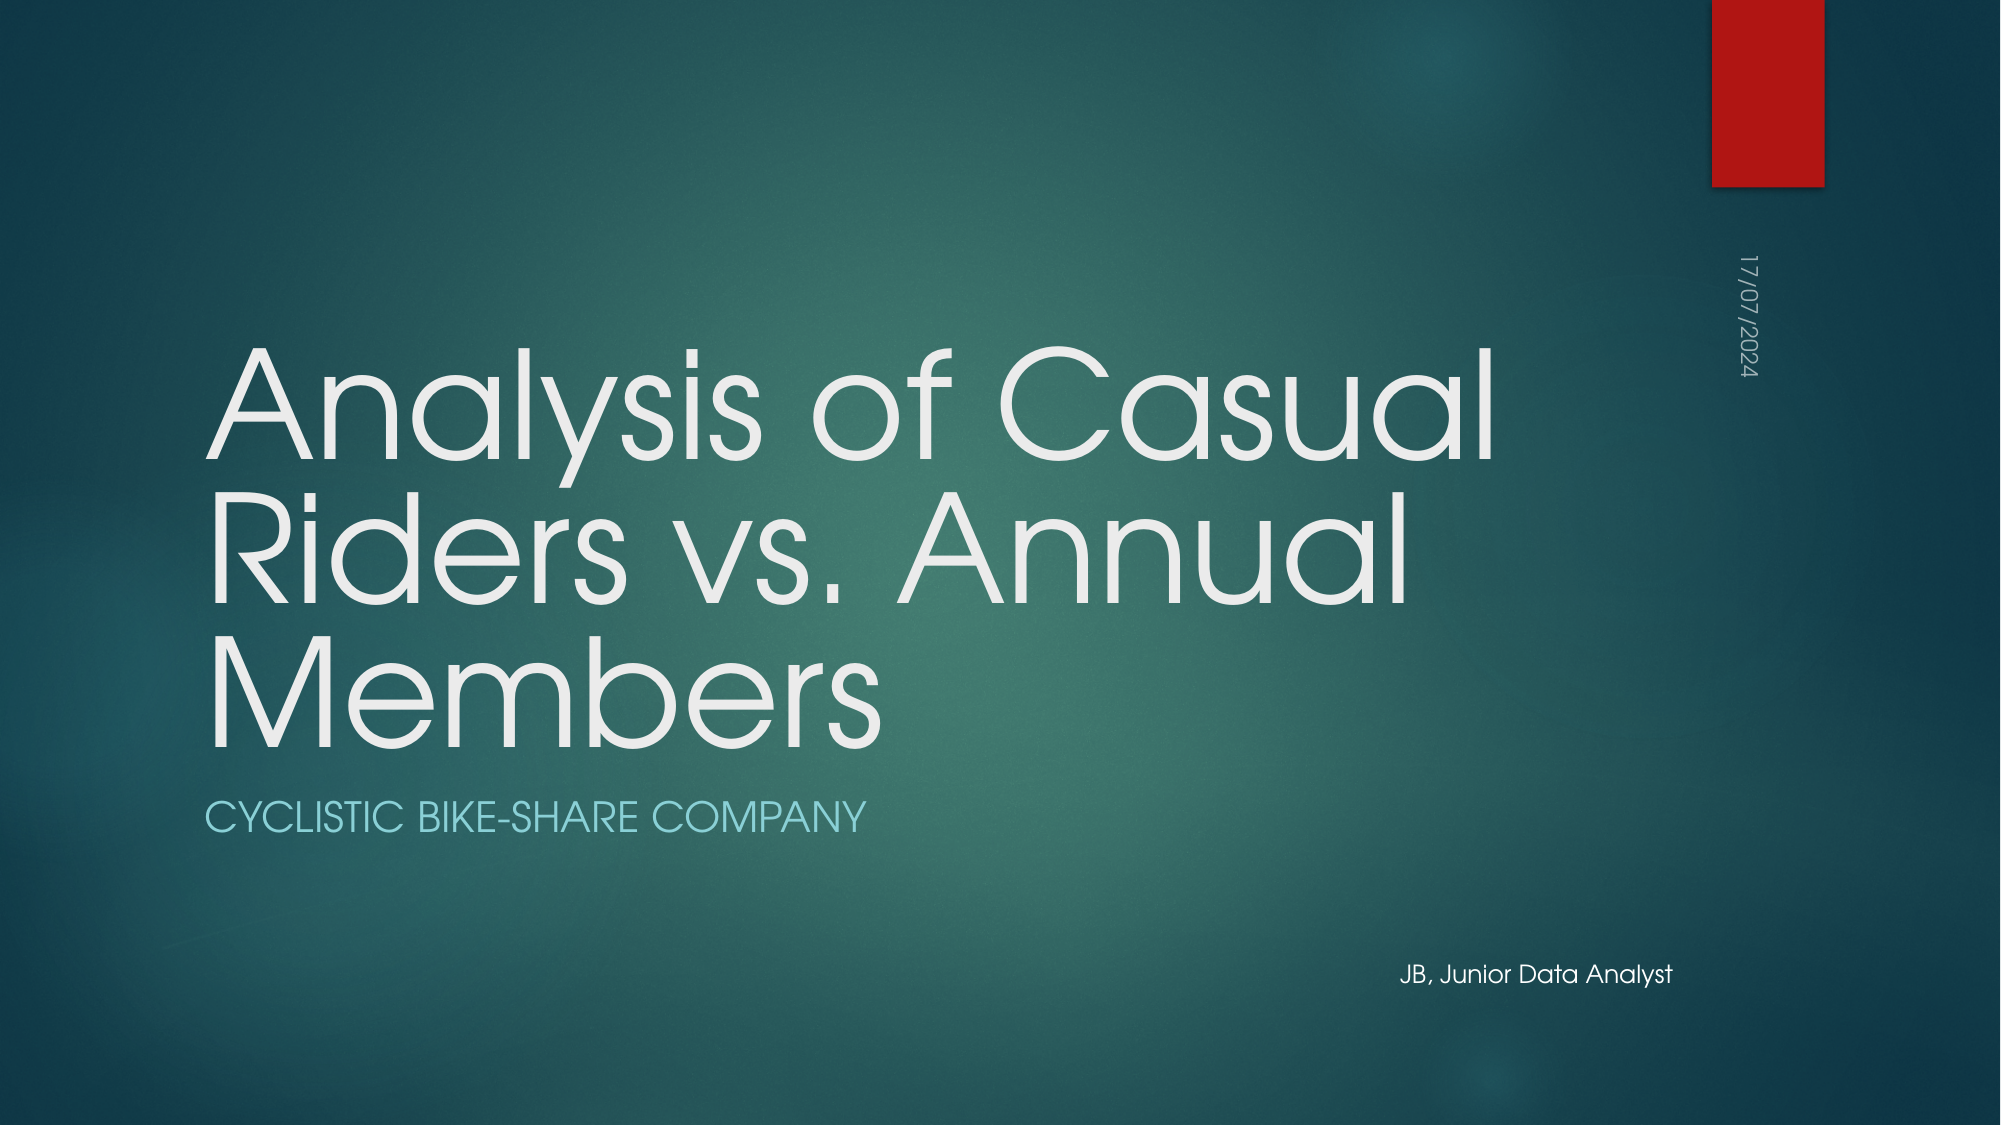

# Analysis of Casual Riders vs. Annual Members
17/07/2024
Cyclistic Bike-share Company
JB, Junior Data Analyst